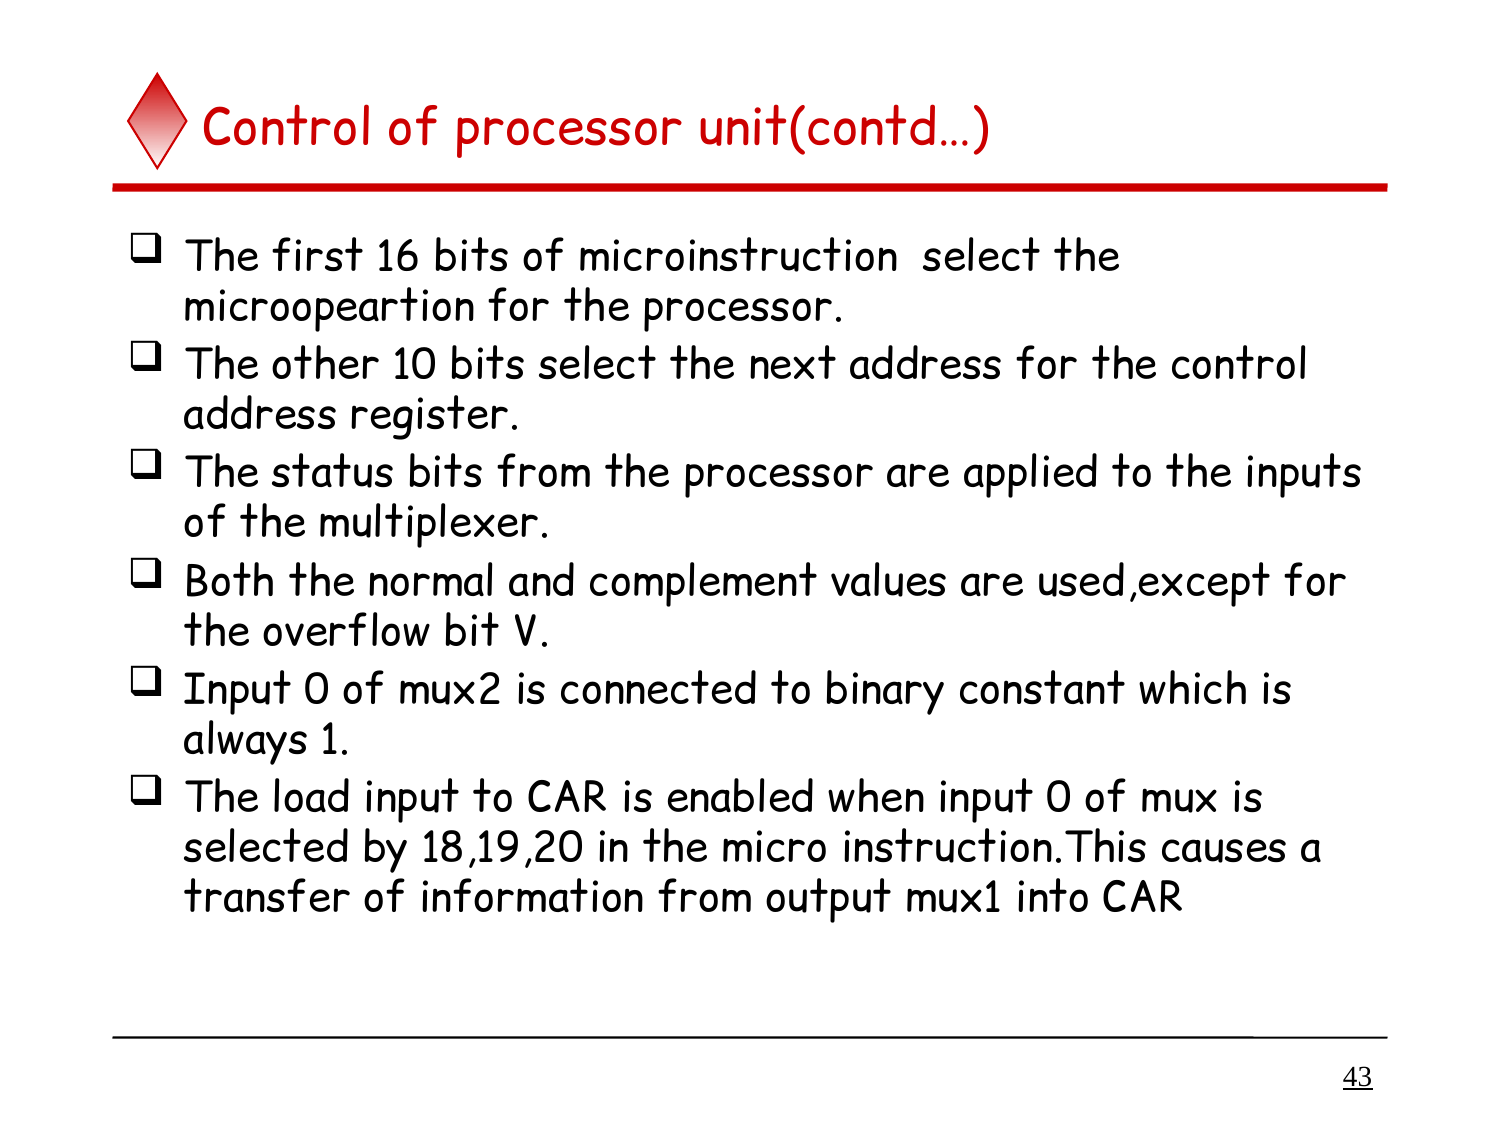

# Control of processor unit(contd…)
The first 16 bits of microinstruction  select the microopeartion for the processor.
The other 10 bits select the next address for the control address register.
The status bits from the processor are applied to the inputs of the multiplexer.
Both the normal and complement values are used,except for the overflow bit V.
Input 0 of mux2 is connected to binary constant which is always 1.
The load input to CAR is enabled when input 0 of mux is selected by 18,19,20 in the micro instruction.This causes a transfer of information from output mux1 into CAR
43